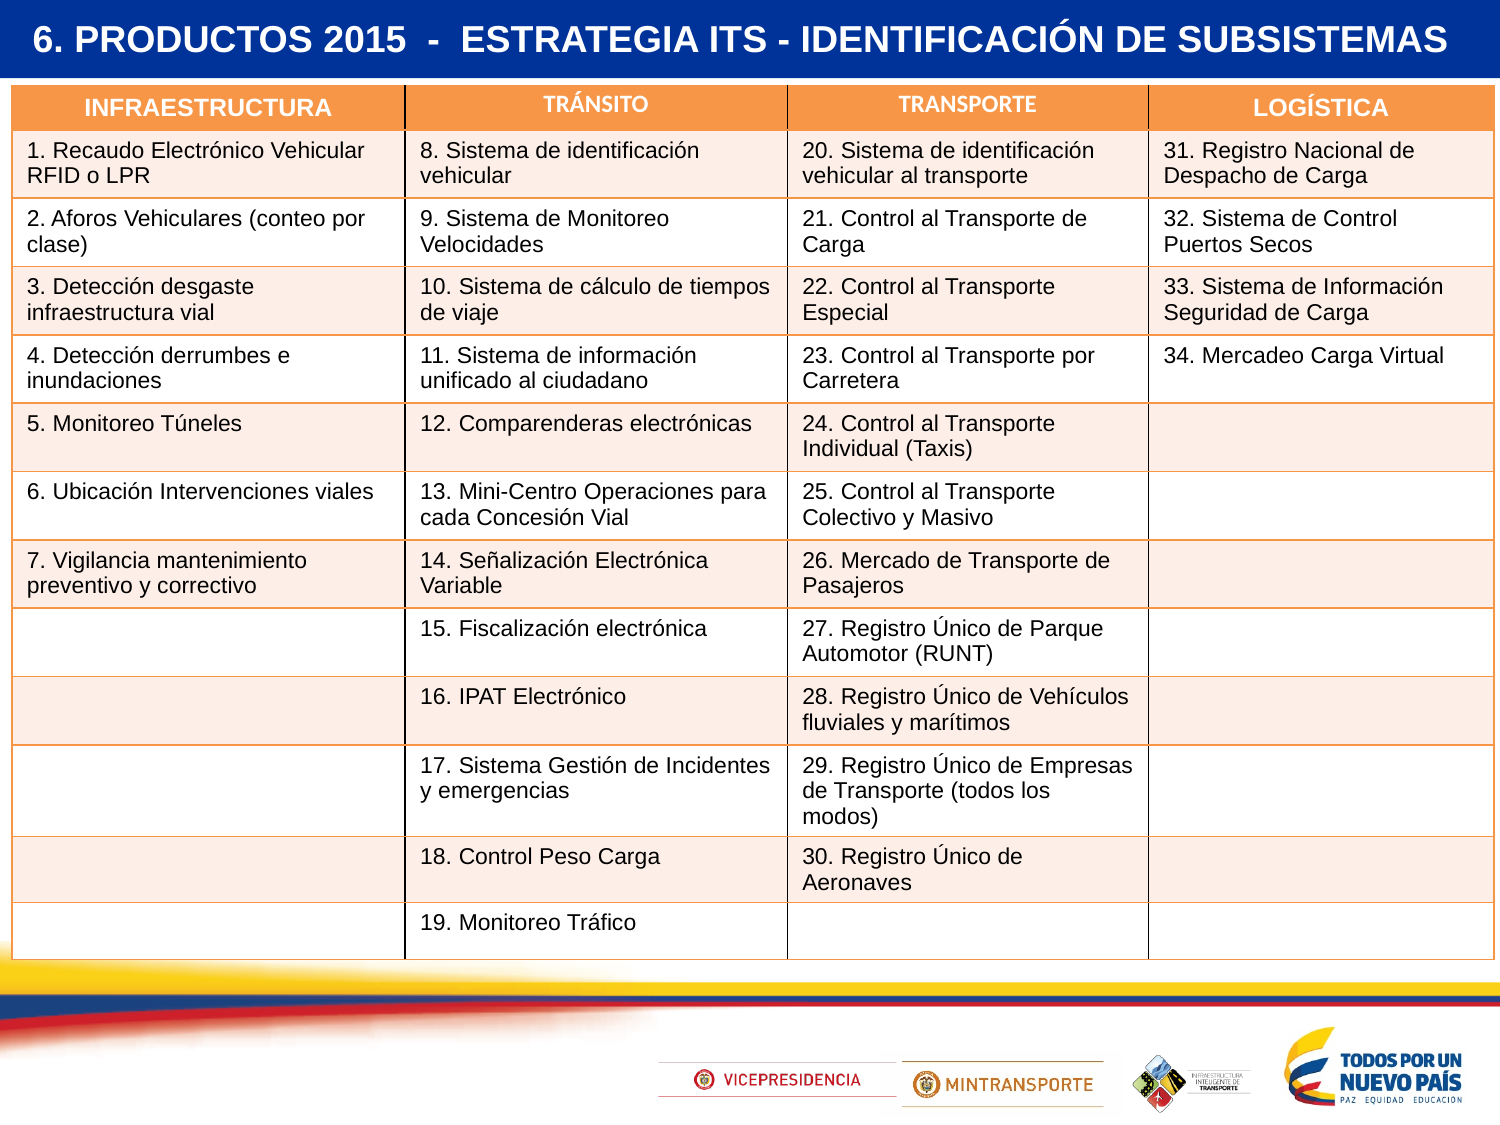

6. PRODUCTOS 2015  -  ESTRATEGIA ITS - IDENTIFICACIÓN DE SUBSISTEMAS
| INFRAESTRUCTURA | TRÁNSITO | TRANSPORTE | LOGÍSTICA |
| --- | --- | --- | --- |
| 1. Recaudo Electrónico Vehicular RFID o LPR | 8. Sistema de identificación vehicular | 20. Sistema de identificación vehicular al transporte | 31. Registro Nacional de Despacho de Carga |
| 2. Aforos Vehiculares (conteo por clase) | 9. Sistema de Monitoreo Velocidades | 21. Control al Transporte de Carga | 32. Sistema de Control Puertos Secos |
| 3. Detección desgaste infraestructura vial | 10. Sistema de cálculo de tiempos de viaje | 22. Control al Transporte Especial | 33. Sistema de Información Seguridad de Carga |
| 4. Detección derrumbes e inundaciones | 11. Sistema de información unificado al ciudadano | 23. Control al Transporte por Carretera | 34. Mercadeo Carga Virtual |
| 5. Monitoreo Túneles | 12. Comparenderas electrónicas | 24. Control al Transporte Individual (Taxis) |  |
| 6. Ubicación Intervenciones viales | 13. Mini-Centro Operaciones para cada Concesión Vial | 25. Control al Transporte Colectivo y Masivo |  |
| 7. Vigilancia mantenimiento preventivo y correctivo | 14. Señalización Electrónica Variable | 26. Mercado de Transporte de Pasajeros |  |
|  | 15. Fiscalización electrónica | 27. Registro Único de Parque Automotor (RUNT) |  |
|  | 16. IPAT Electrónico | 28. Registro Único de Vehículos fluviales y marítimos |  |
|  | 17. Sistema Gestión de Incidentes y emergencias | 29. Registro Único de Empresas de Transporte (todos los modos) |  |
|  | 18. Control Peso Carga | 30. Registro Único de Aeronaves |  |
|  | 19. Monitoreo Tráfico |  |  |